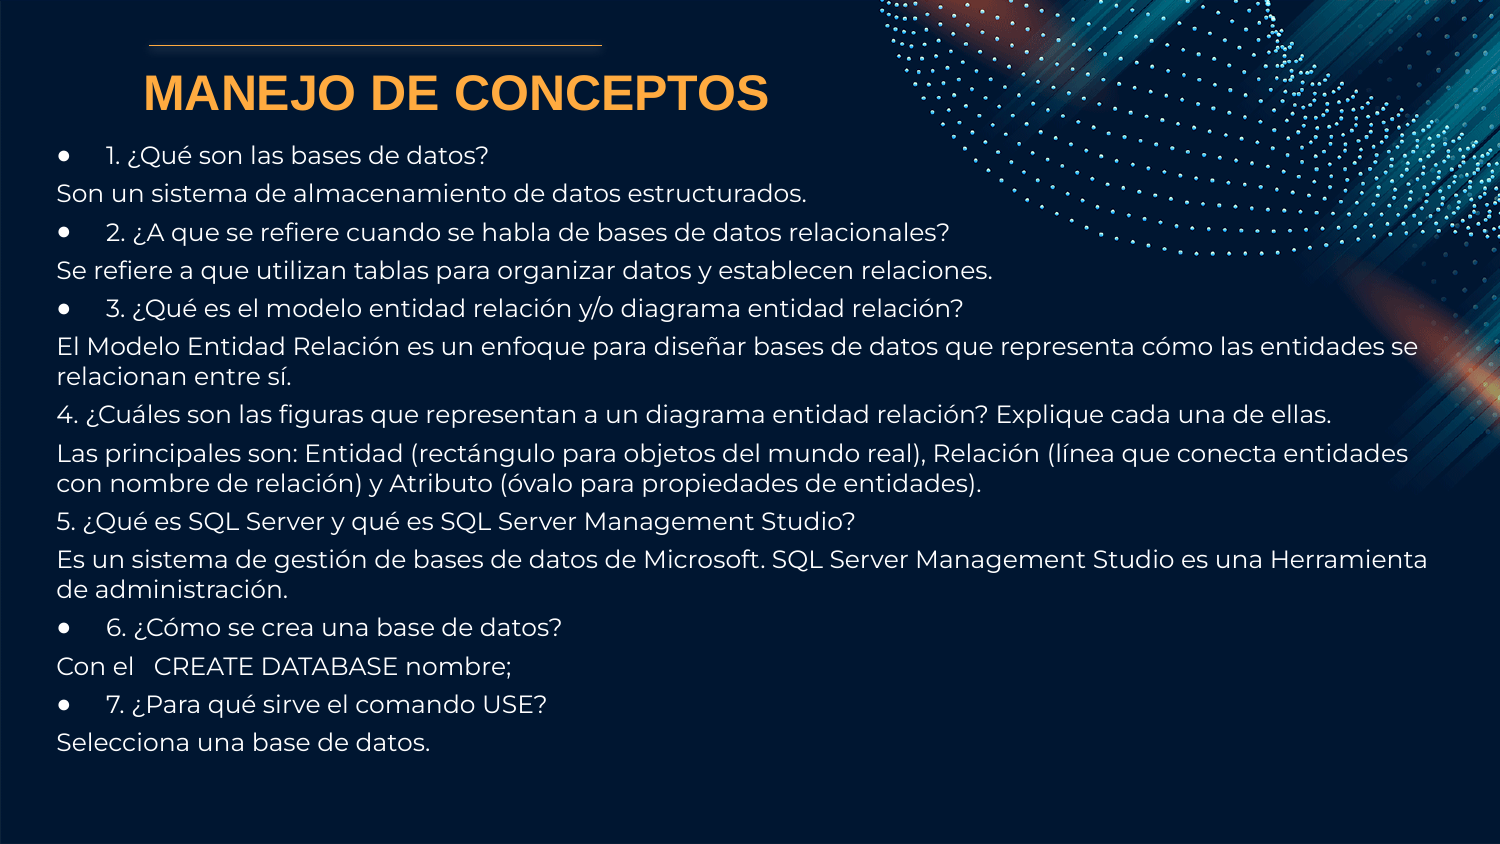

# MANEJO DE CONCEPTOS
1. ¿Qué son las bases de datos?
Son un sistema de almacenamiento de datos estructurados.
2. ¿A que se refiere cuando se habla de bases de datos relacionales?
Se refiere a que utilizan tablas para organizar datos y establecen relaciones.
3. ¿Qué es el modelo entidad relación y/o diagrama entidad relación?
El Modelo Entidad Relación es un enfoque para diseñar bases de datos que representa cómo las entidades se relacionan entre sí.
4. ¿Cuáles son las figuras que representan a un diagrama entidad relación? Explique cada una de ellas.
Las principales son: Entidad (rectángulo para objetos del mundo real), Relación (línea que conecta entidades con nombre de relación) y Atributo (óvalo para propiedades de entidades).
5. ¿Qué es SQL Server y qué es SQL Server Management Studio?
Es un sistema de gestión de bases de datos de Microsoft. SQL Server Management Studio es una Herramienta de administración.
6. ¿Cómo se crea una base de datos?
Con el   CREATE DATABASE nombre;
7. ¿Para qué sirve el comando USE?
Selecciona una base de datos.